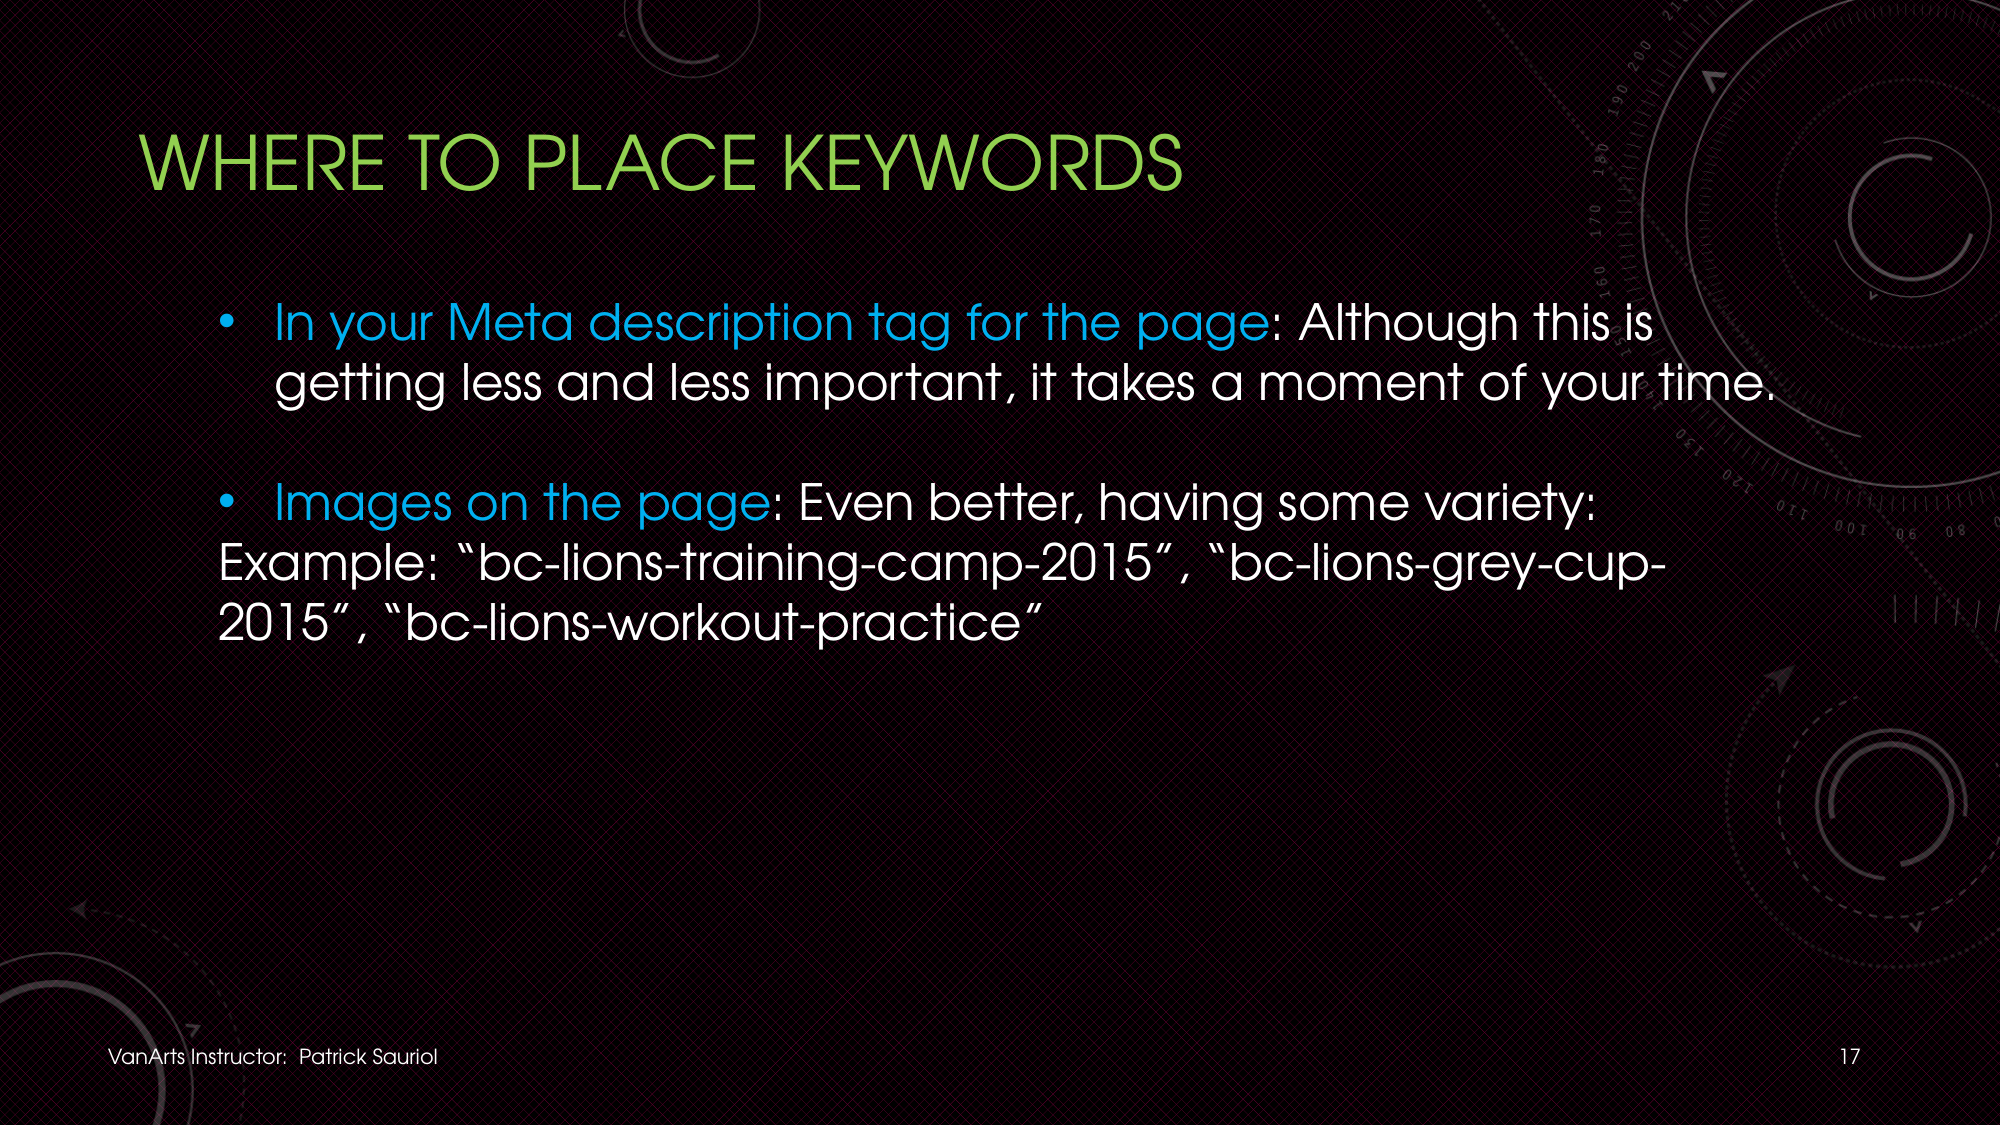

# Where to place keywords

In your Meta description tag for the page: Although this is getting less and less important, it takes a moment of your time.

Images on the page: Even better, having some variety:
Example: “bc-lions-training-camp-2015”, “bc-lions-grey-cup-2015”, “bc-lions-workout-practice”

17
VanArts Instructor:  Patrick Sauriol